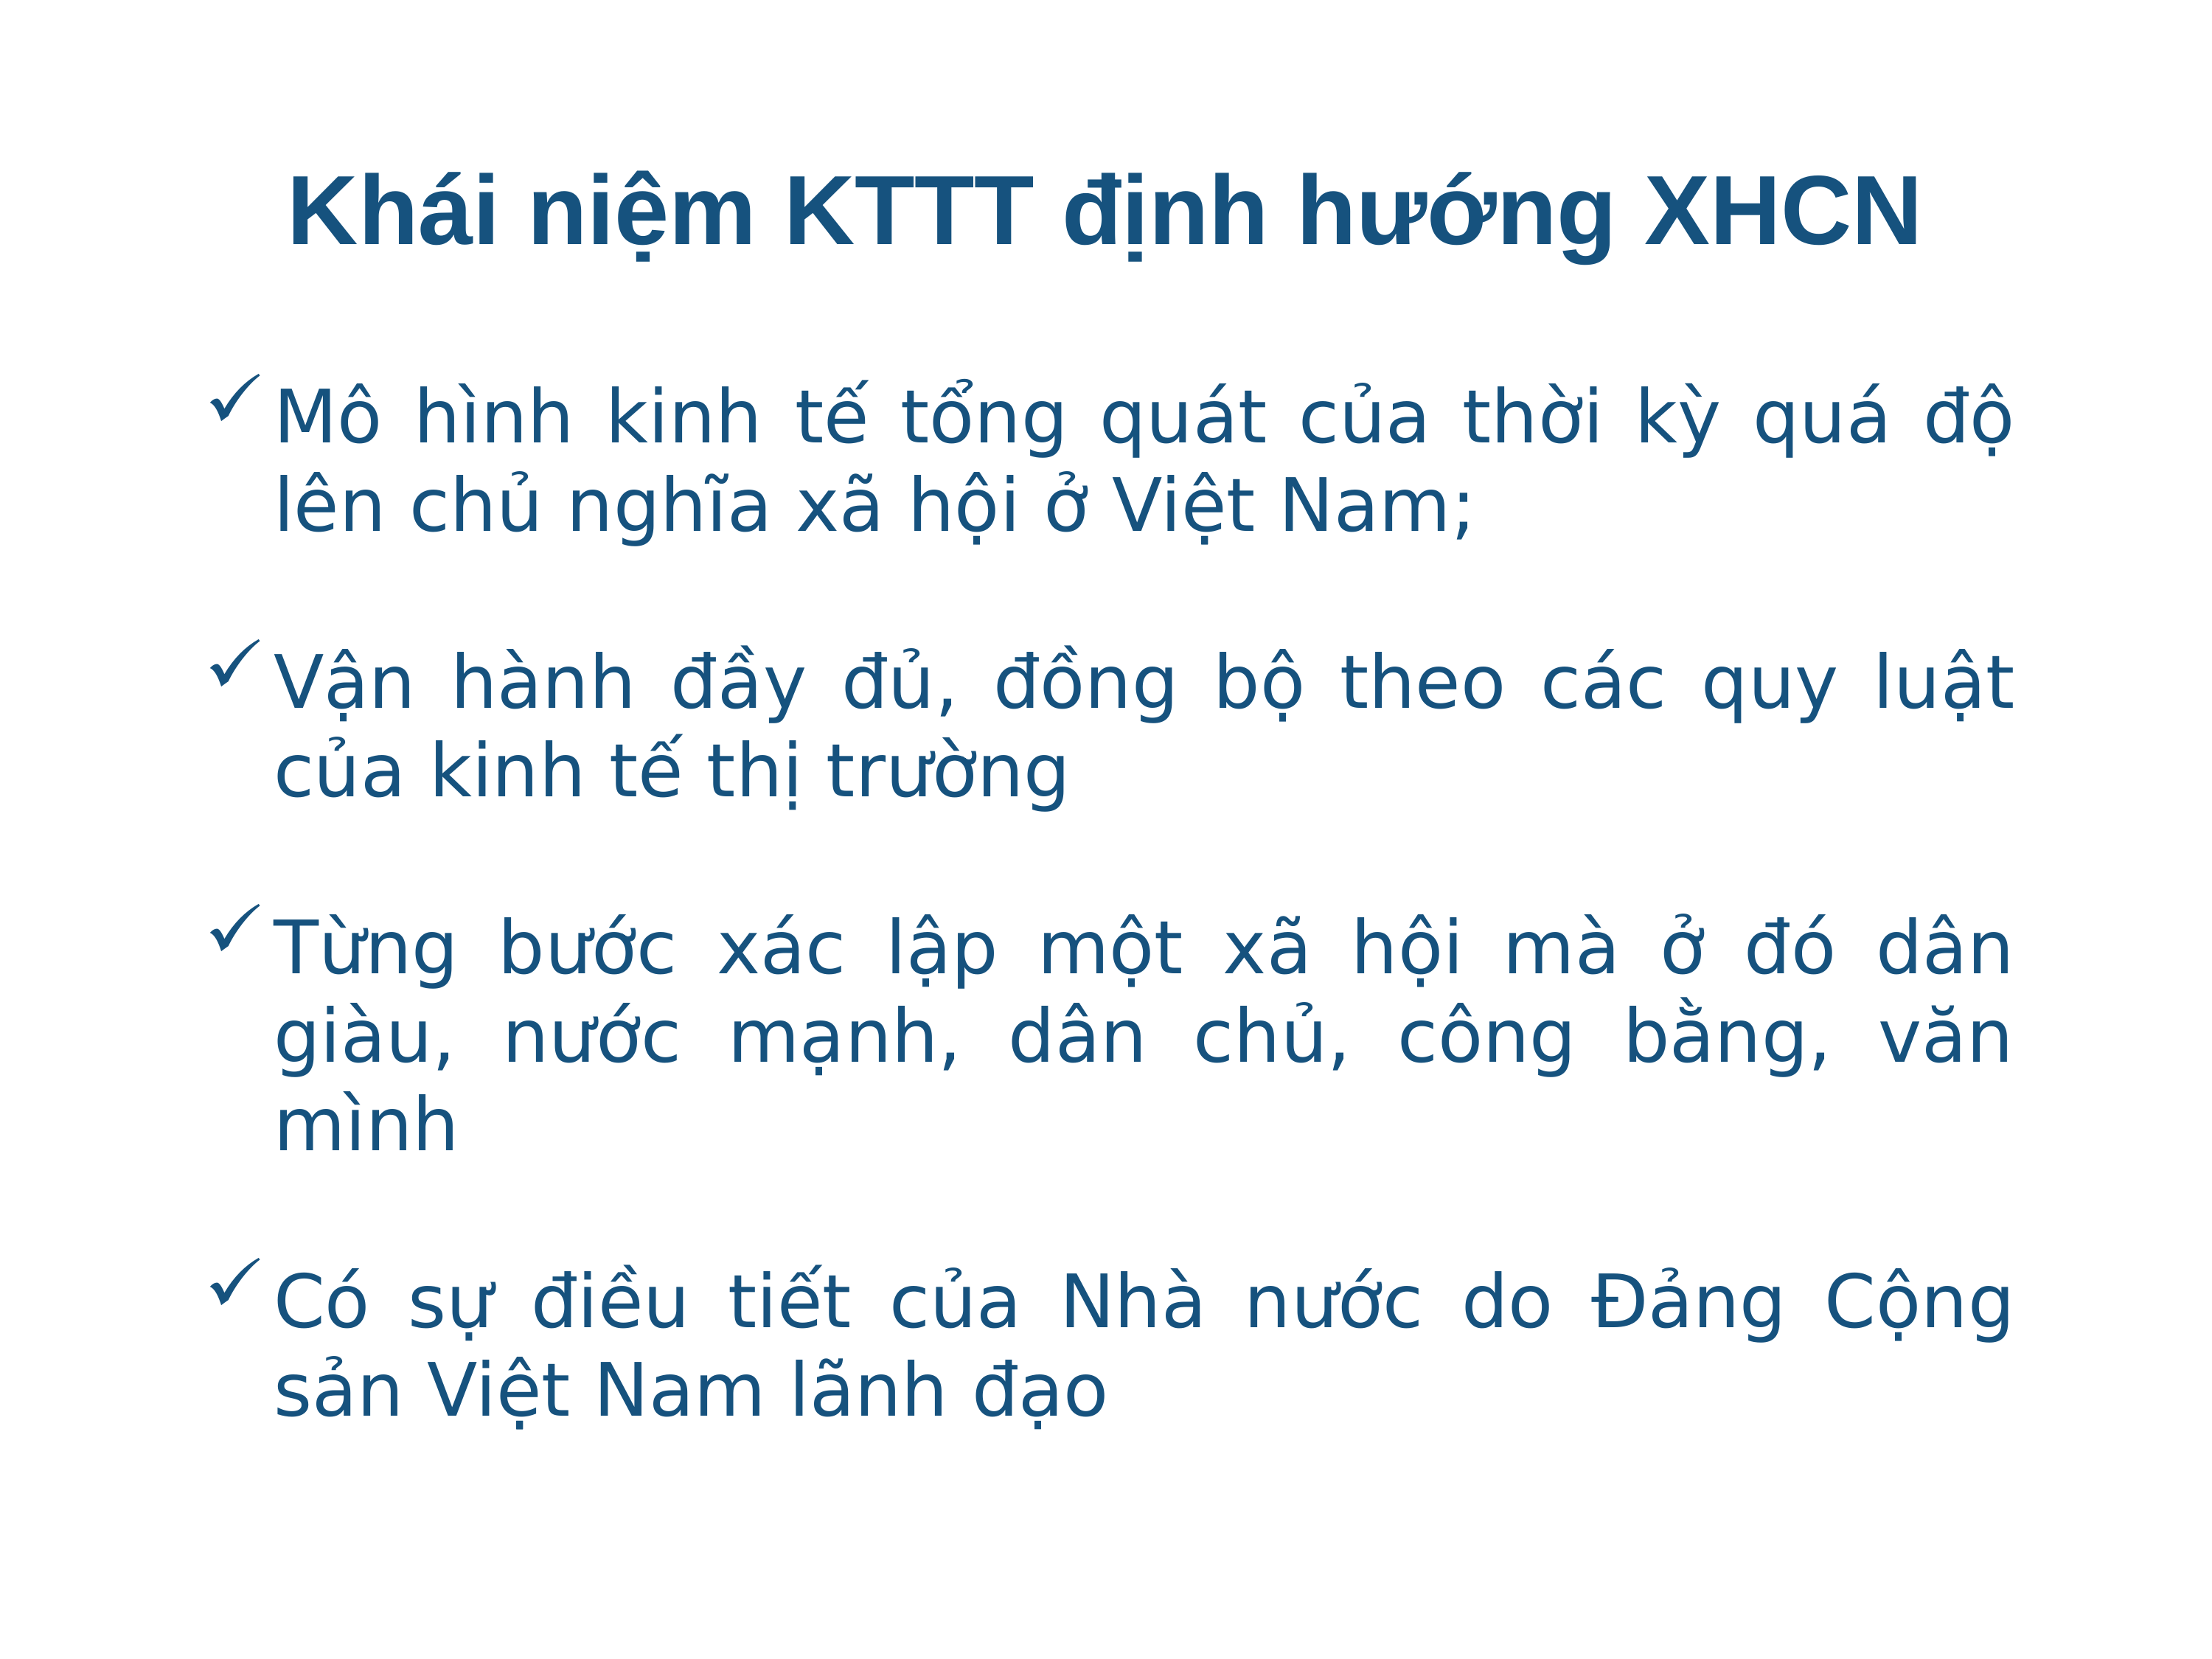

# Khái niệm KTTT định hướng XHCN
Mô hình kinh tế tổng quát của thời kỳ quá độ lên chủ nghĩa xã hội ở Việt Nam;

Vận hành đầy đủ, đồng bộ theo các quy luật của kinh tế thị trường

Từng bước xác lập một xã hội mà ở đó dân giàu, nước mạnh, dân chủ, công bằng, văn mình

Có sự điều tiết của Nhà nước do Đảng Cộng sản Việt Nam lãnh đạo